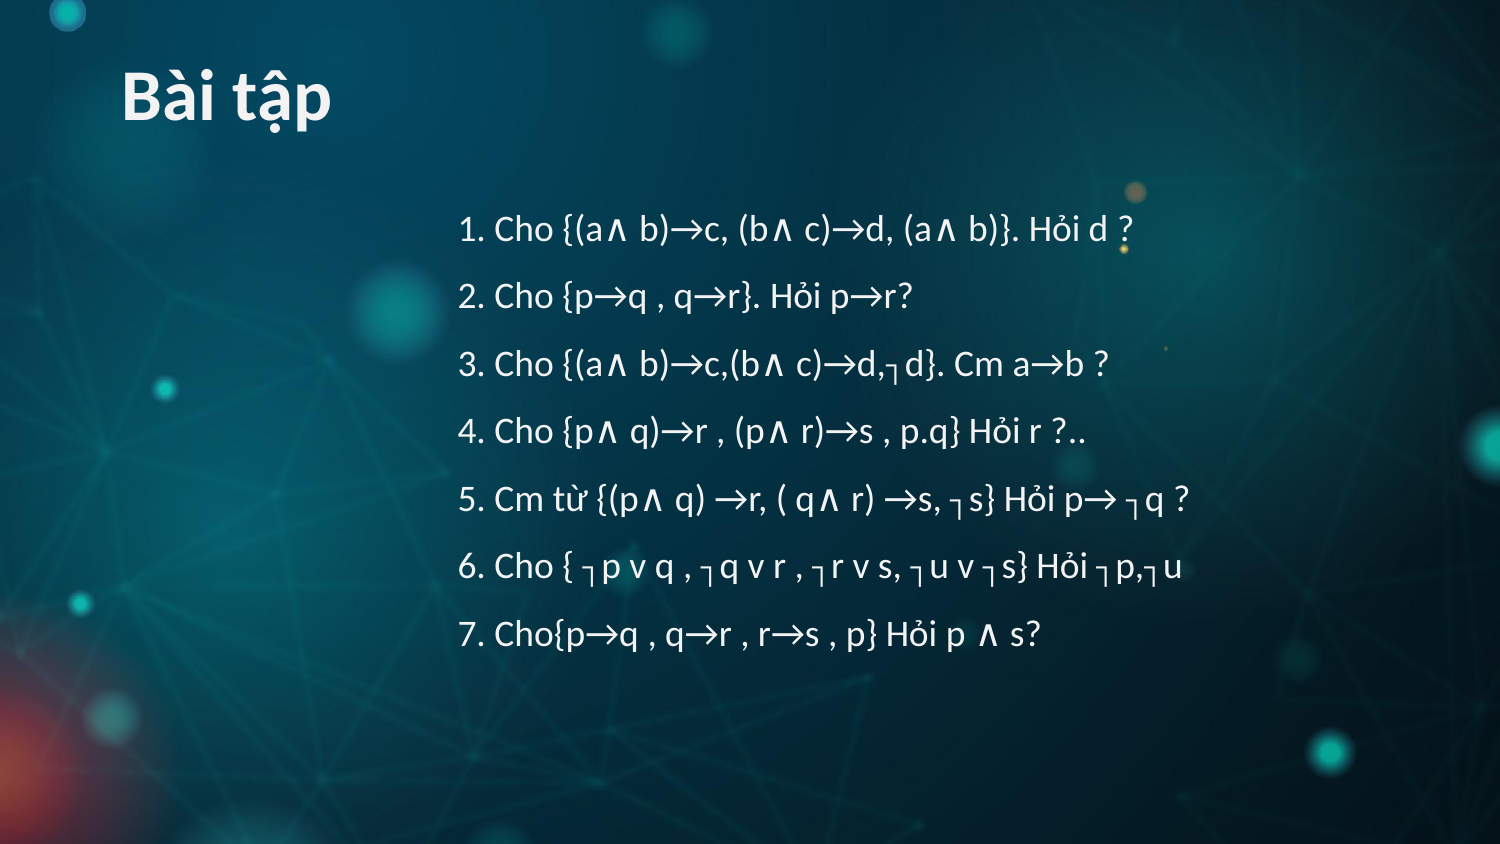

# Bài tập
1. Cho {(a∧ b)→c, (b∧ c)→d, (a∧ b)}. Hỏi d ?
2. Cho {p→q , q→r}. Hỏi p→r?
3. Cho {(a∧ b)→c,(b∧ c)→d,┐d}. Cm a→b ?
4. Cho {p∧ q)→r , (p∧ r)→s , p.q} Hỏi r ?..
5. Cm từ {(p∧ q) →r, ( q∧ r) →s, ┐s} Hỏi p→ ┐q ?
6. Cho { ┐p v q , ┐q v r , ┐r v s, ┐u v ┐s} Hỏi ┐p,┐u
7. Cho{p→q , q→r , r→s , p} Hỏi p ∧ s?